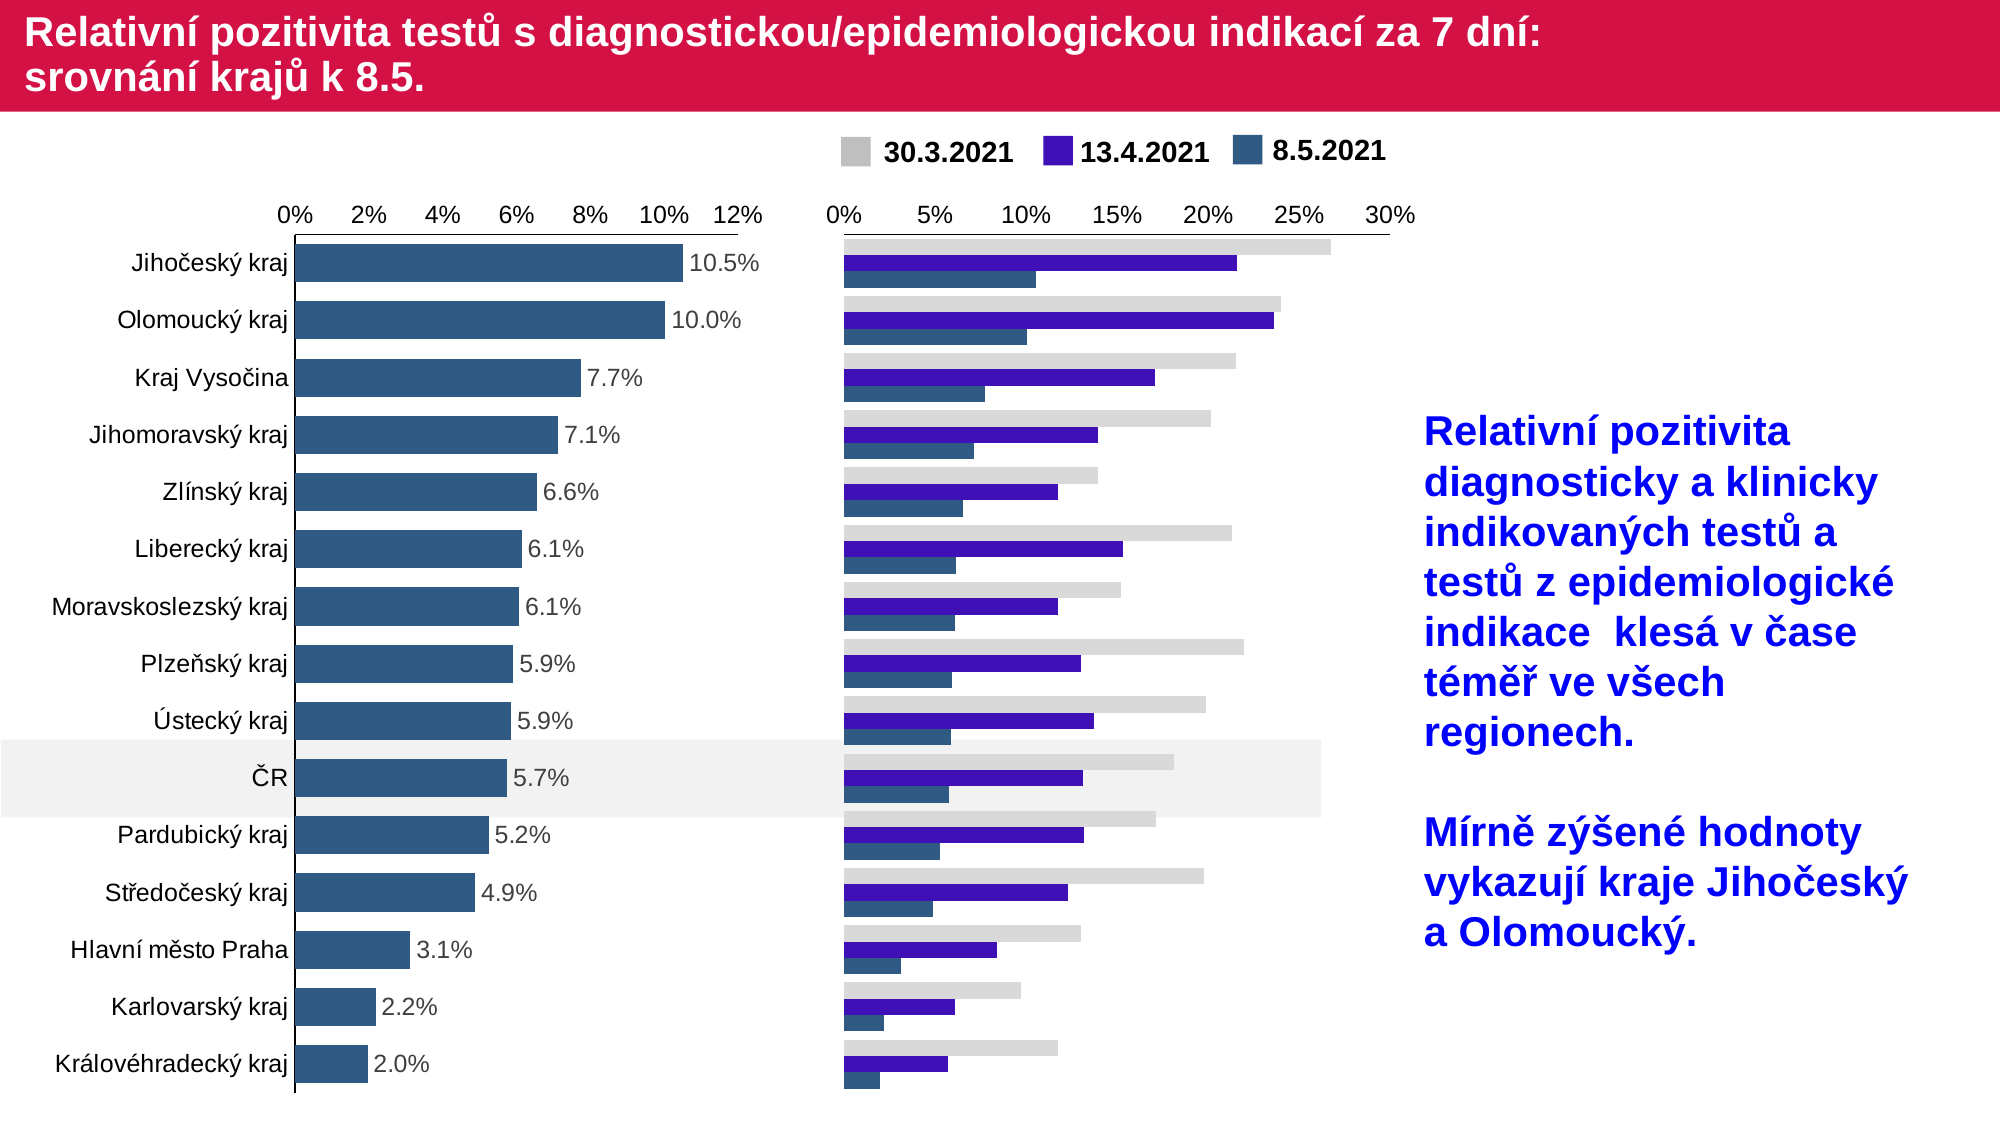

# Relativní pozitivita testů s diagnostickou/epidemiologickou indikací za 7 dní: srovnání krajů k 8.5.
8.5.2021
13.4.2021
30.3.2021

### Chart

| Category | 8.5. |
|---|---|
| Jihočeský kraj | 0.105199115044 |
| Olomoucký kraj | 0.10031494226 |
| Kraj Vysočina | 0.077391138999 |
| Jihomoravský kraj | 0.071295755193 |
| Zlínský kraj | 0.065549502605 |
| Liberecký kraj | 0.06144713621 |
| Moravskoslezský kraj | 0.060703358138 |
| Plzeňský kraj | 0.059171597633 |
| Ústecký kraj | 0.058541384823 |
| ČR | 0.057475959052 |
| Pardubický kraj | 0.052470566422 |
| Středočeský kraj | 0.048807801782 |
| Hlavní město Praha | 0.031243987841 |
| Karlovarský kraj | 0.021818967379 |
| Královéhradecký kraj | 0.01961765589 |

### Chart

| Category | 30.3. | 13.4. | 8.5. |
|---|---|---|---|
| Jihočeský kraj | 0.267484105358 | 0.215971576008 | 0.105199115044 |
| Olomoucký kraj | 0.240197248071 | 0.236427751353 | 0.10031494226 |
| Kraj Vysočina | 0.215225127649 | 0.170620363577 | 0.077391138999 |
| Jihomoravský kraj | 0.201620125376 | 0.139520370865 | 0.071295755193 |
| Zlínský kraj | 0.139522821576 | 0.117558483463 | 0.065549502605 |
| Liberecký kraj | 0.213279458337 | 0.153433750319 | 0.06144713621 |
| Moravskoslezský kraj | 0.152252436447 | 0.117625792881 | 0.060703358138 |
| Plzeňský kraj | 0.219760113844 | 0.129883705736 | 0.059171597633 |
| Ústecký kraj | 0.199112412499 | 0.137219027705 | 0.058541384823 |
| ČR | 0.18107356166 | 0.131091489419 | 0.057475959052 |
| Pardubický kraj | 0.171297949853 | 0.13155021834 | 0.052470566422 |
| Středočeský kraj | 0.19770575634 | 0.122824974411 | 0.048807801782 |
| Hlavní město Praha | 0.130020395356 | 0.084059623686 | 0.031243987841 |
| Karlovarský kraj | 0.09717675941 | 0.060850111856 | 0.021818967379 |
| Královéhradecký kraj | 0.117491014889 | 0.057250470809 | 0.01961765589 |
Relativní pozitivita diagnosticky a klinicky indikovaných testů a testů z epidemiologické indikace  klesá v čase téměř ve všech regionech.

Mírně zýšené hodnoty vykazují kraje Jihočeský a Olomoucký.